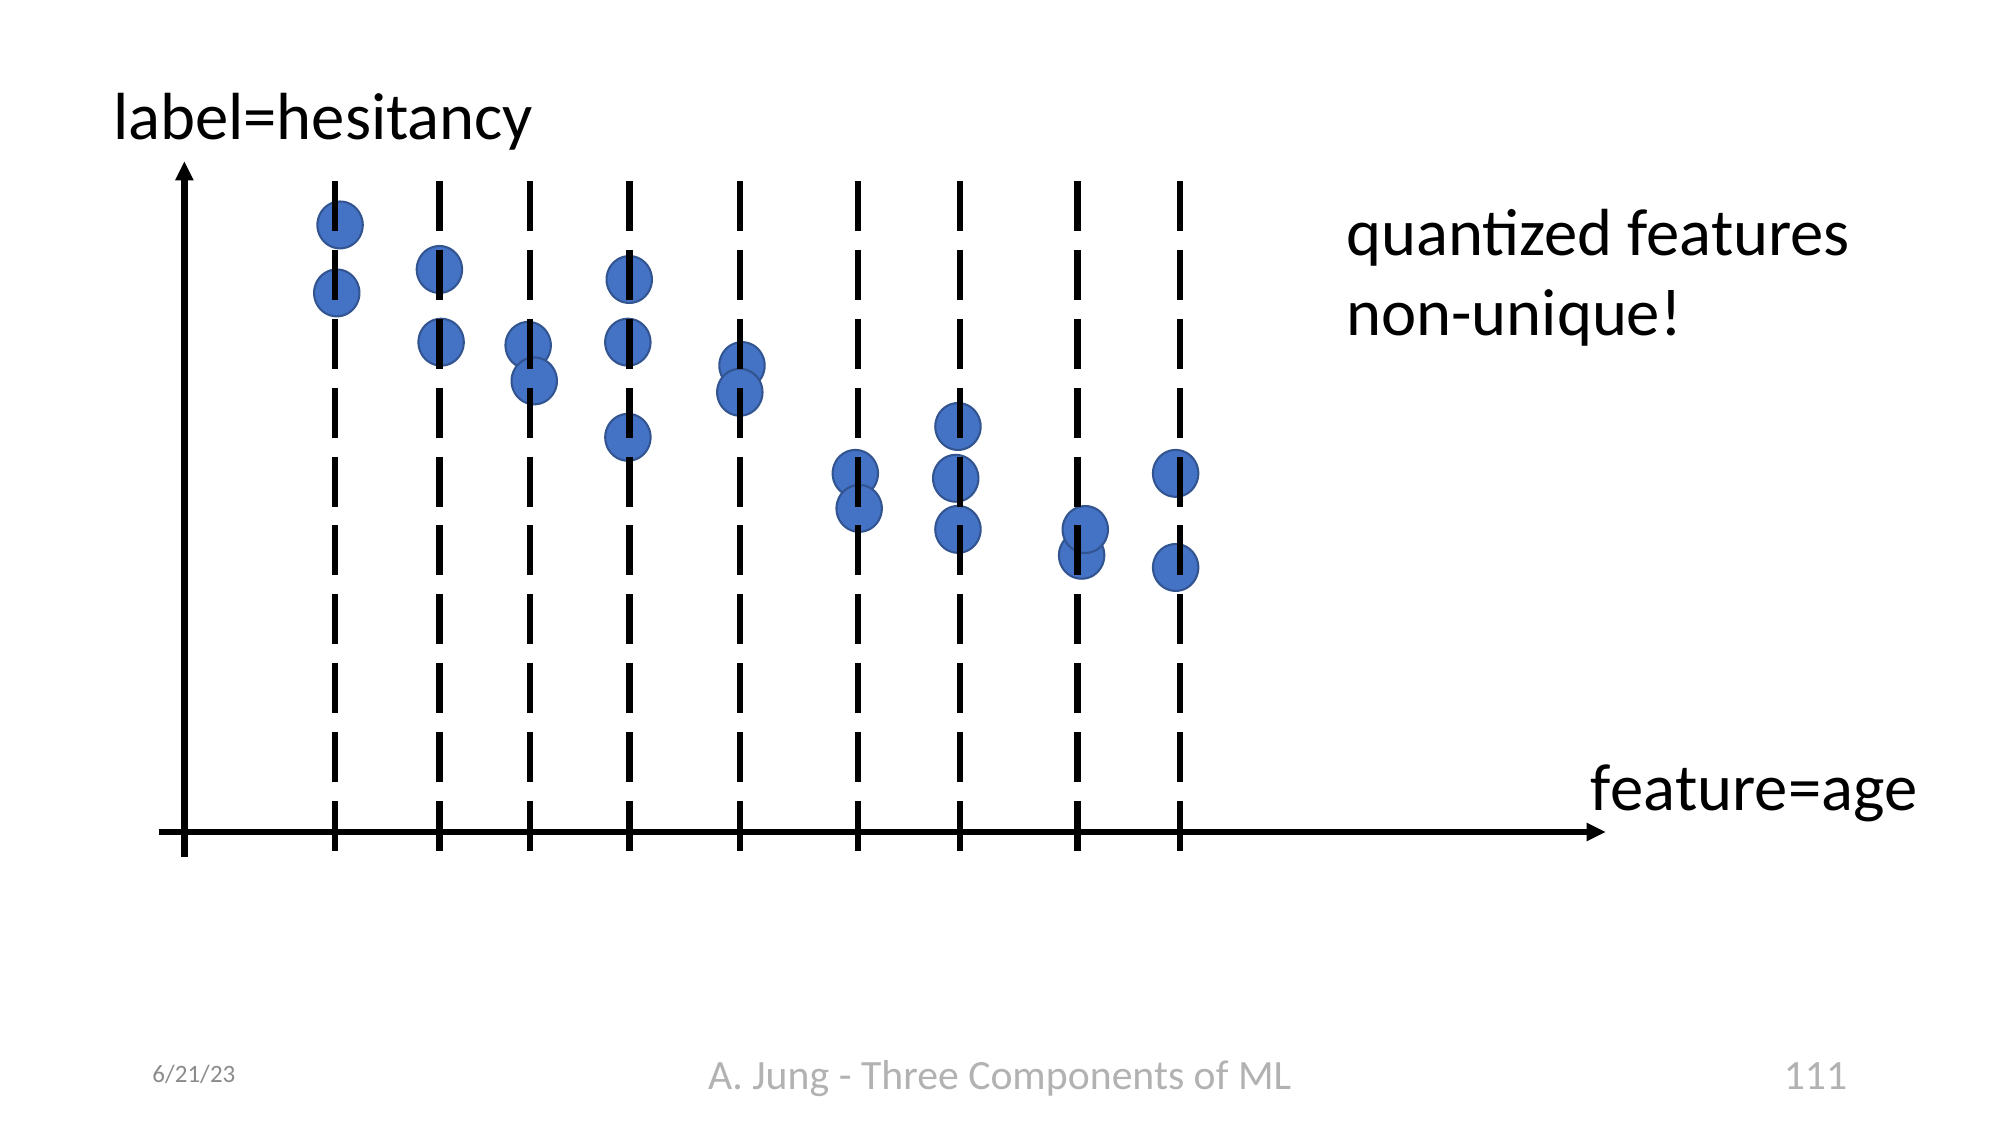

label=hesitancy
quantized features
non-unique!

feature=age
6/21/23
A. Jung - Three Components of ML
111